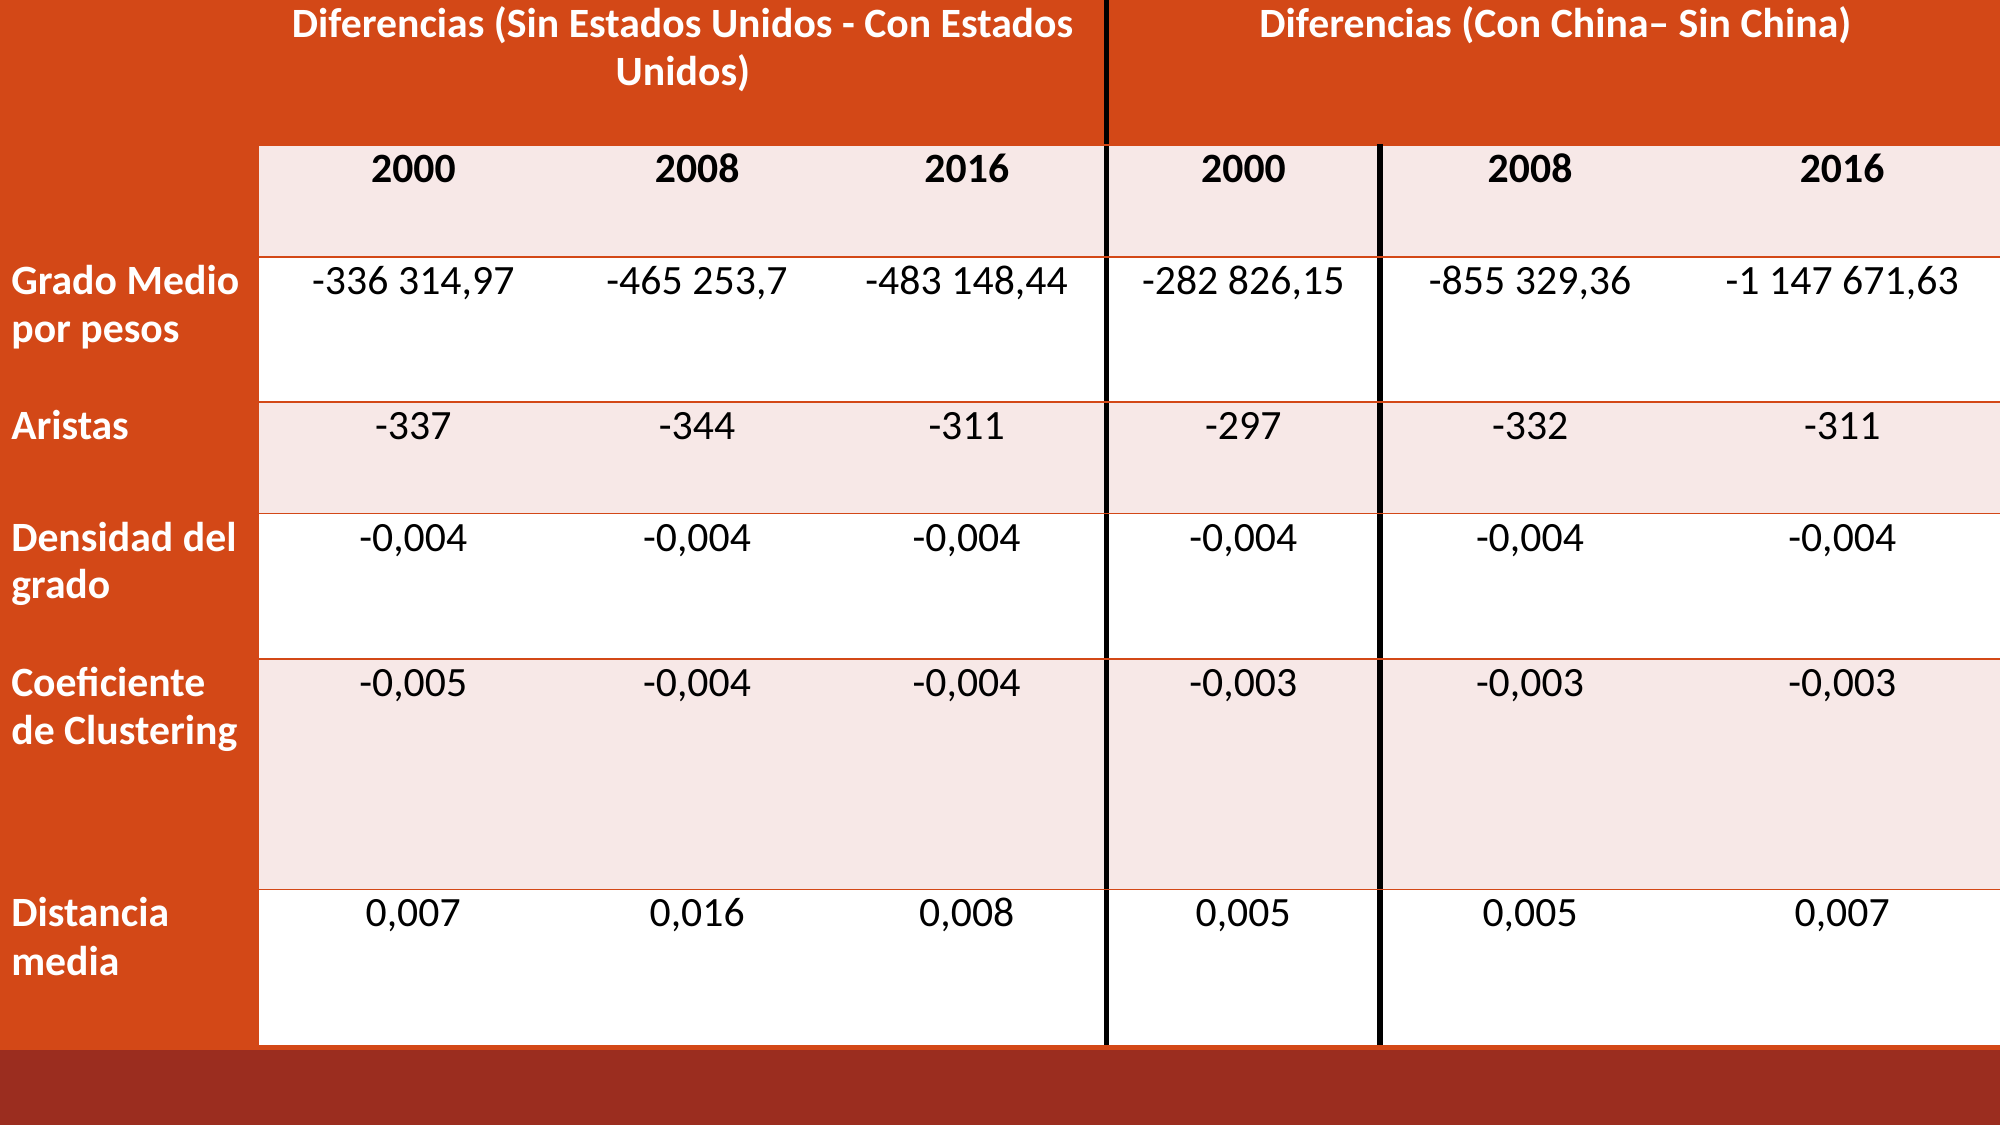

|  | Diferencias (Sin Estados Unidos - Con Estados Unidos) |  |  | Diferencias (Con China– Sin China) |  |  |
| --- | --- | --- | --- | --- | --- | --- |
|  | 2000 | 2008 | 2016 | 2000 | 2008 | 2016 |
| Grado Medio por pesos | -336 314,97 | -465 253,7 | -483 148,44 | -282 826,15 | -855 329,36 | -1 147 671,63 |
| Aristas | -337 | -344 | -311 | -297 | -332 | -311 |
| Densidad del grado | -0,004 | -0,004 | -0,004 | -0,004 | -0,004 | -0,004 |
| Coeficiente de Clustering | -0,005 | -0,004 | -0,004 | -0,003 | -0,003 | -0,003 |
| Distancia media | 0,007 | 0,016 | 0,008 | 0,005 | 0,005 | 0,007 |